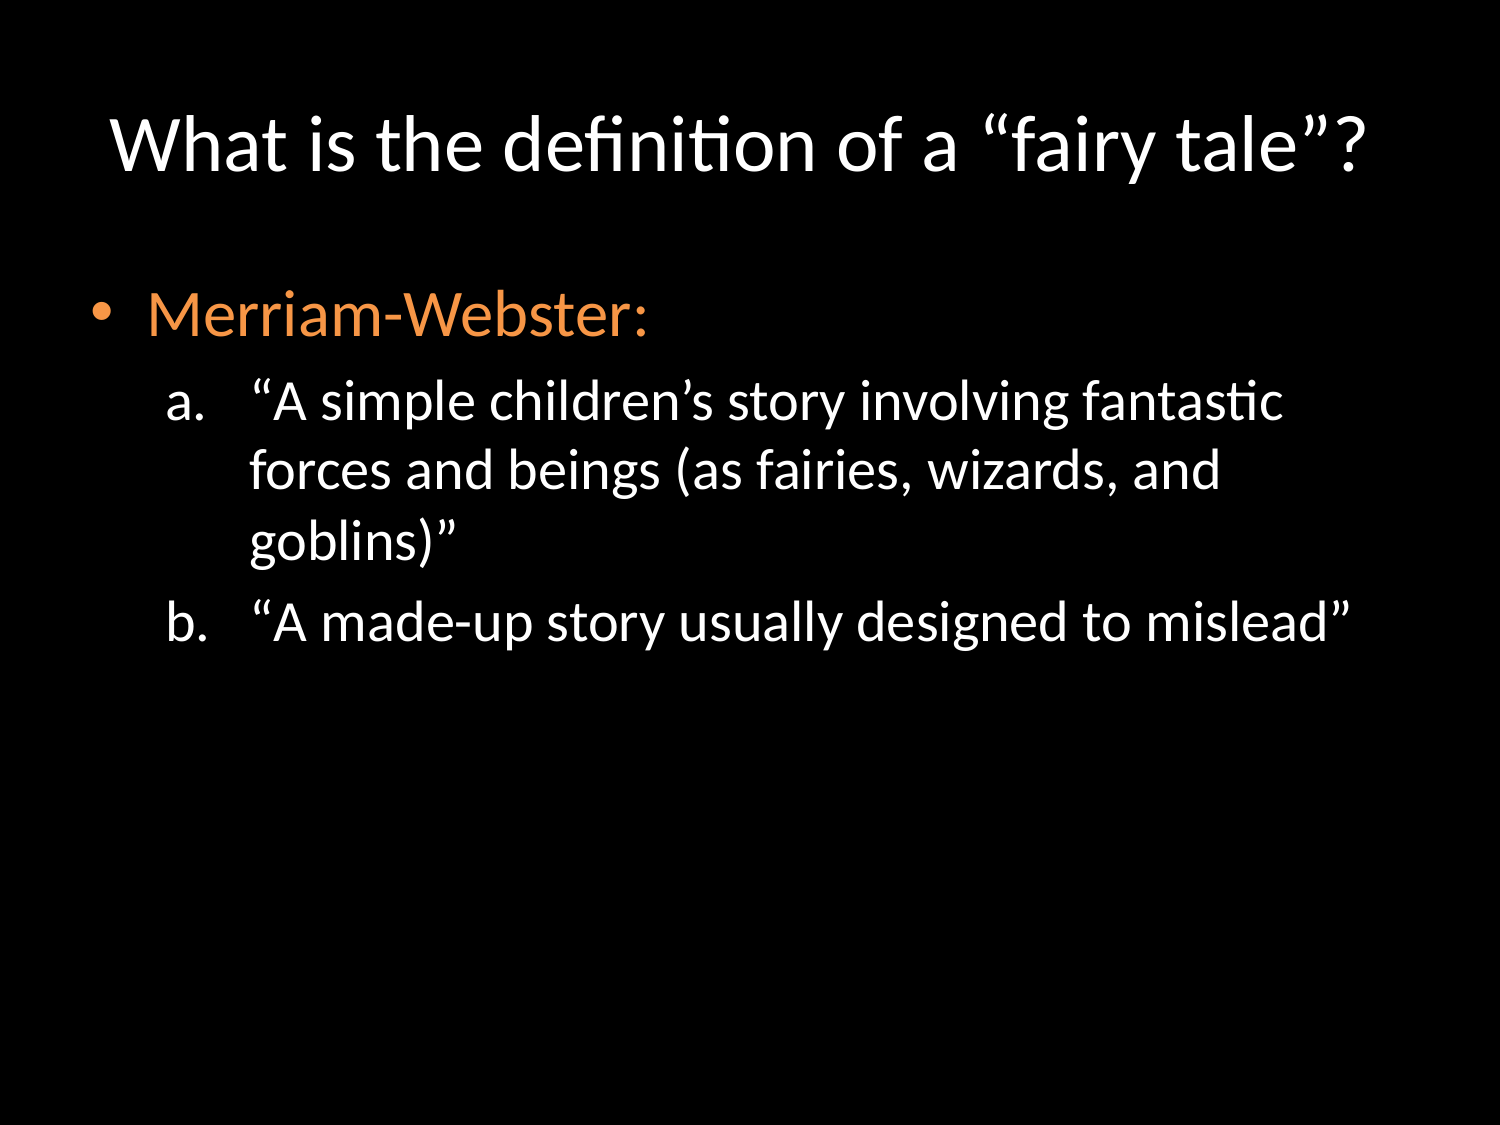

# What is the definition of a “fairy tale”?
Merriam-Webster:
“A simple children’s story involving fantastic forces and beings (as fairies, wizards, and goblins)”
“A made-up story usually designed to mislead”